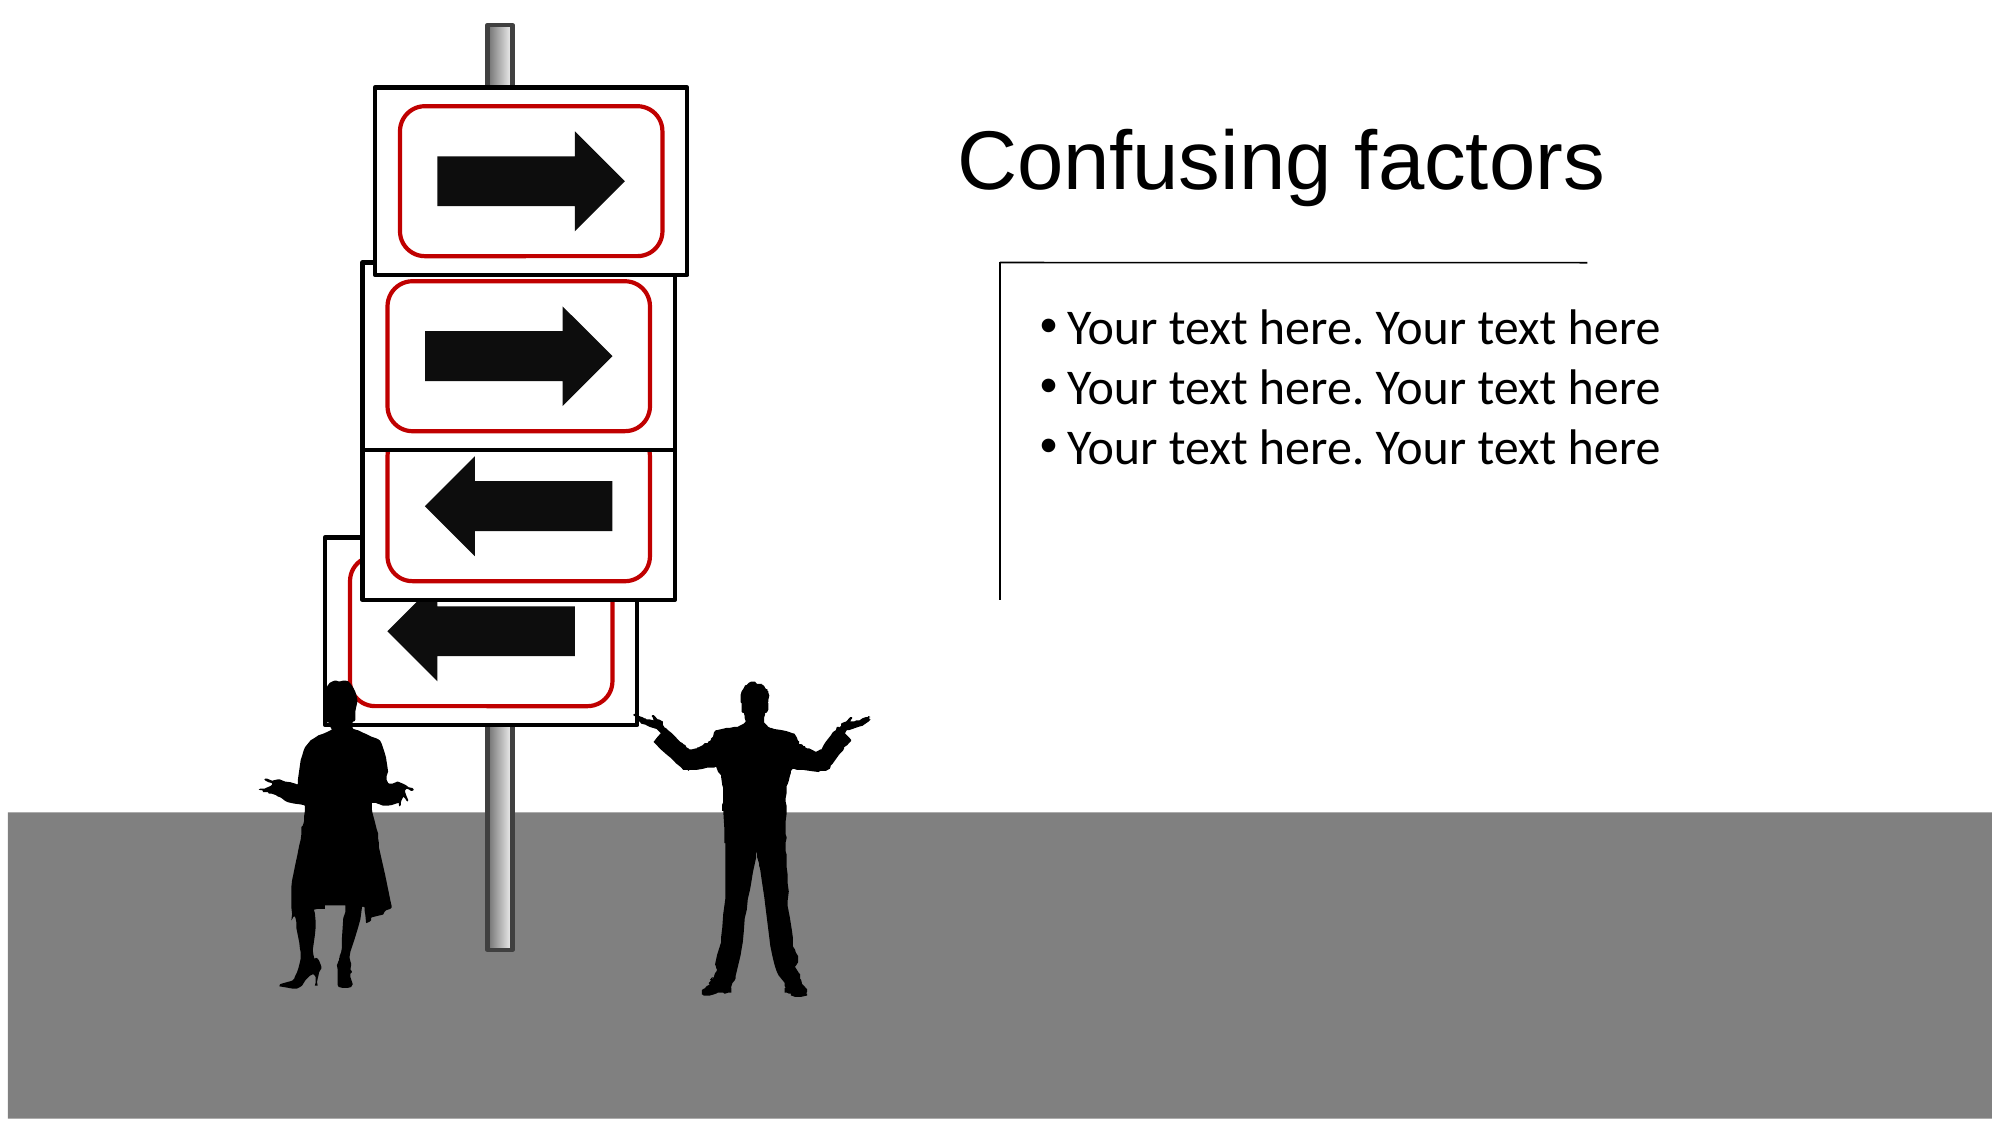

# Confusing factors

Your text here. Your text here
Your text here. Your text here
Your text here. Your text here